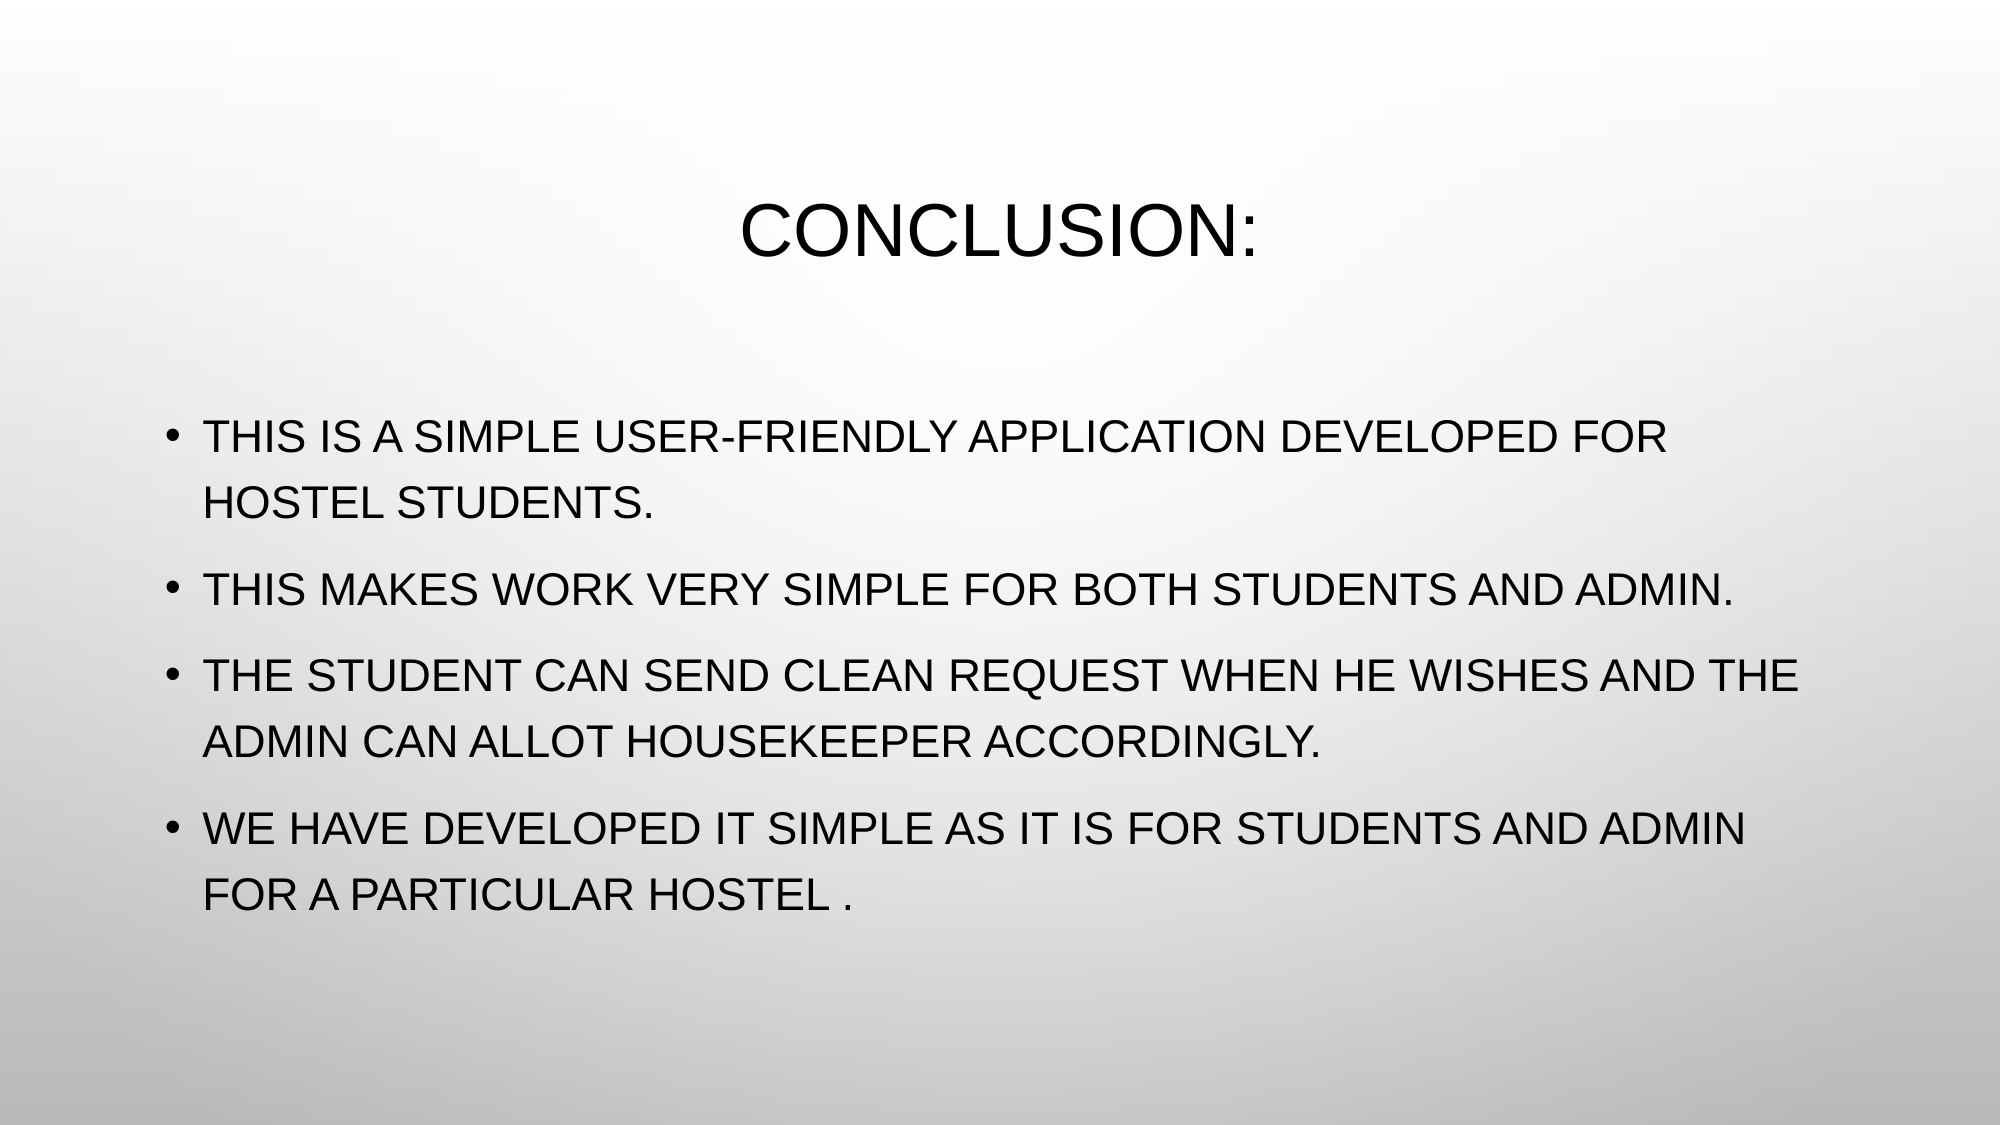

# Conclusion:
This is a simple user-friendly application developed for hostel students.
This makes work very simple for both students and admin.
The student can send clean request when he wishes and the admin can allot housekeeper accordingly.
We have developed it simple as it is for students and admin for a particular hostel .